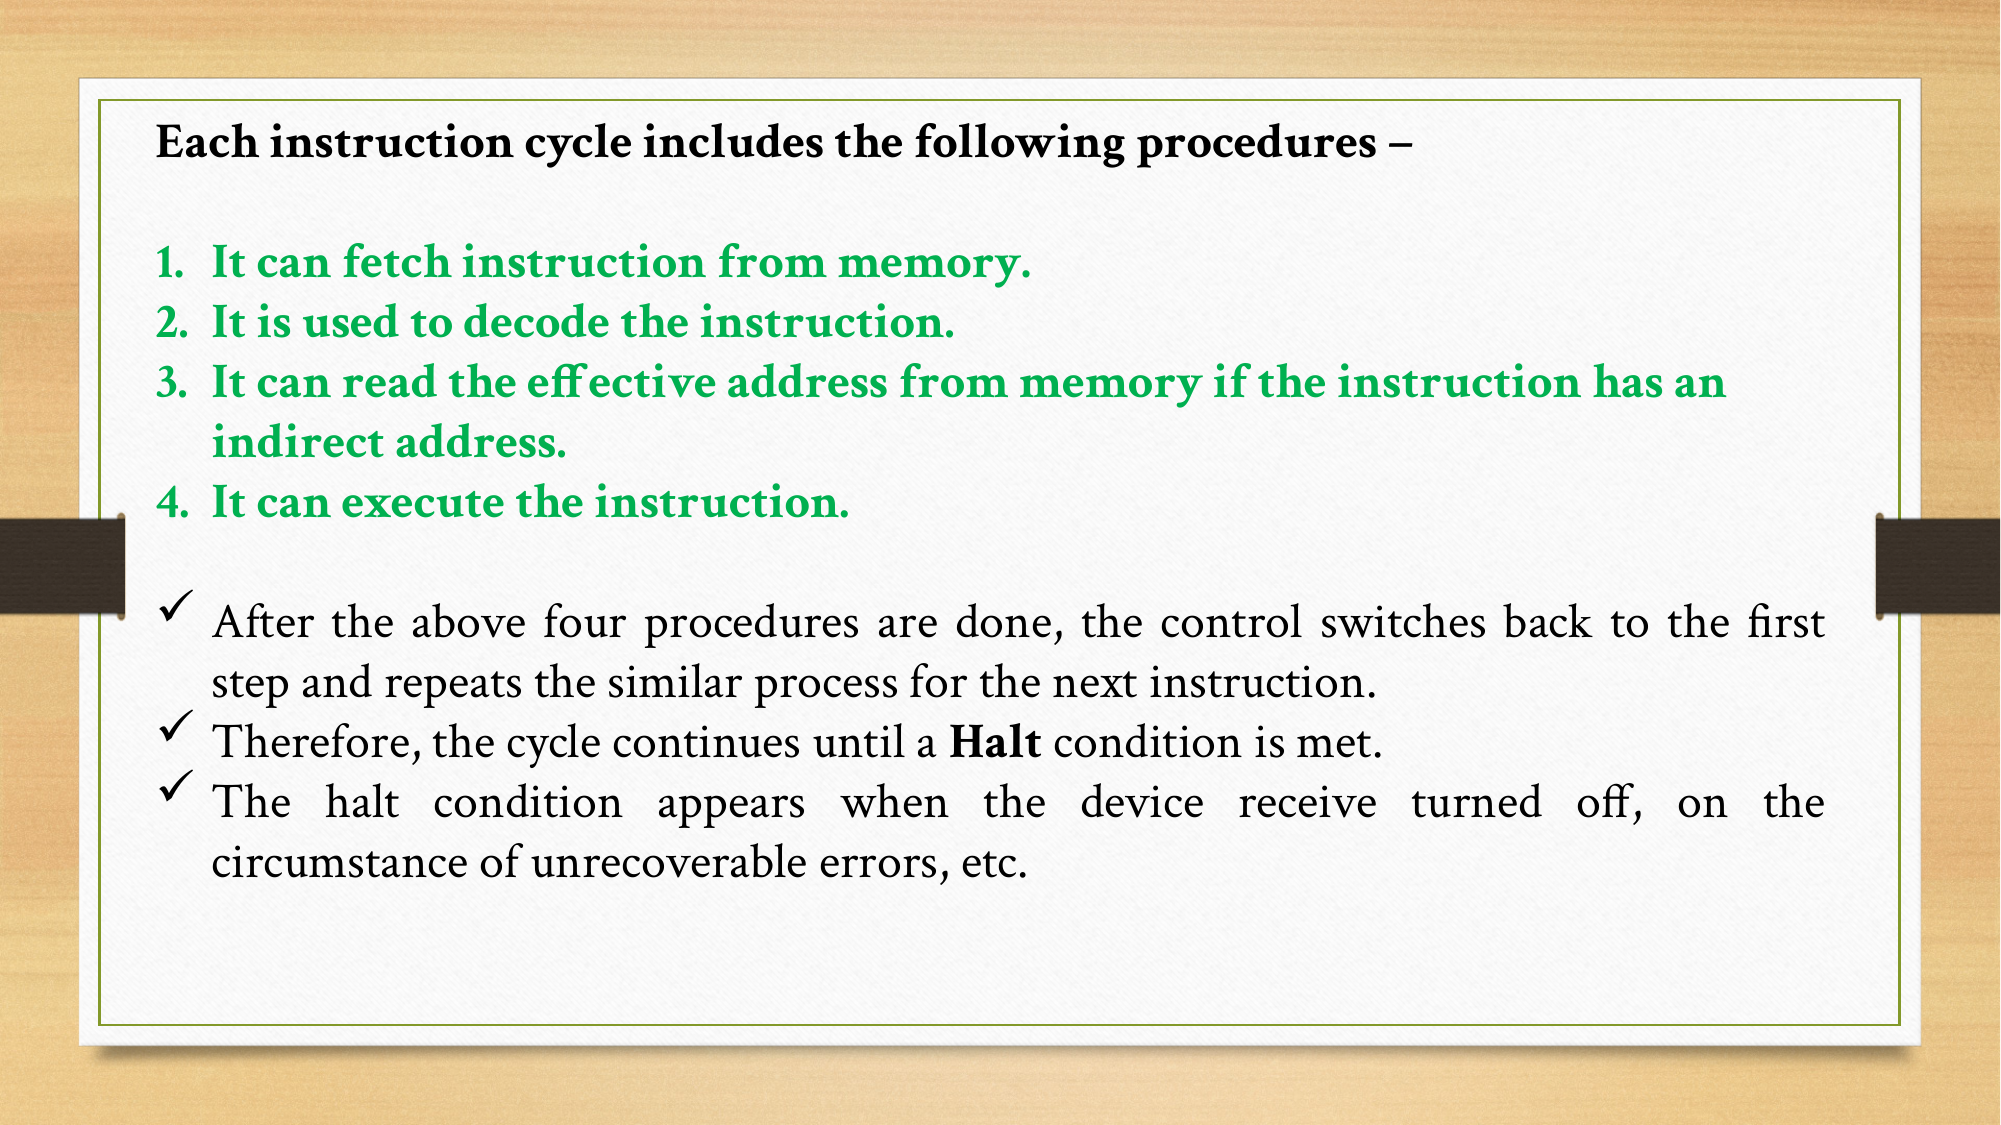

Each instruction cycle includes the following procedures −

It can fetch instruction from memory.
It is used to decode the instruction.
It can read the effective address from memory if the instruction has an indirect address.
It can execute the instruction.

After the above four procedures are done, the control switches back to the first step and repeats the similar process for the next instruction.
Therefore, the cycle continues until a Halt condition is met.
The halt condition appears when the device receive turned off, on the circumstance of unrecoverable errors, etc.